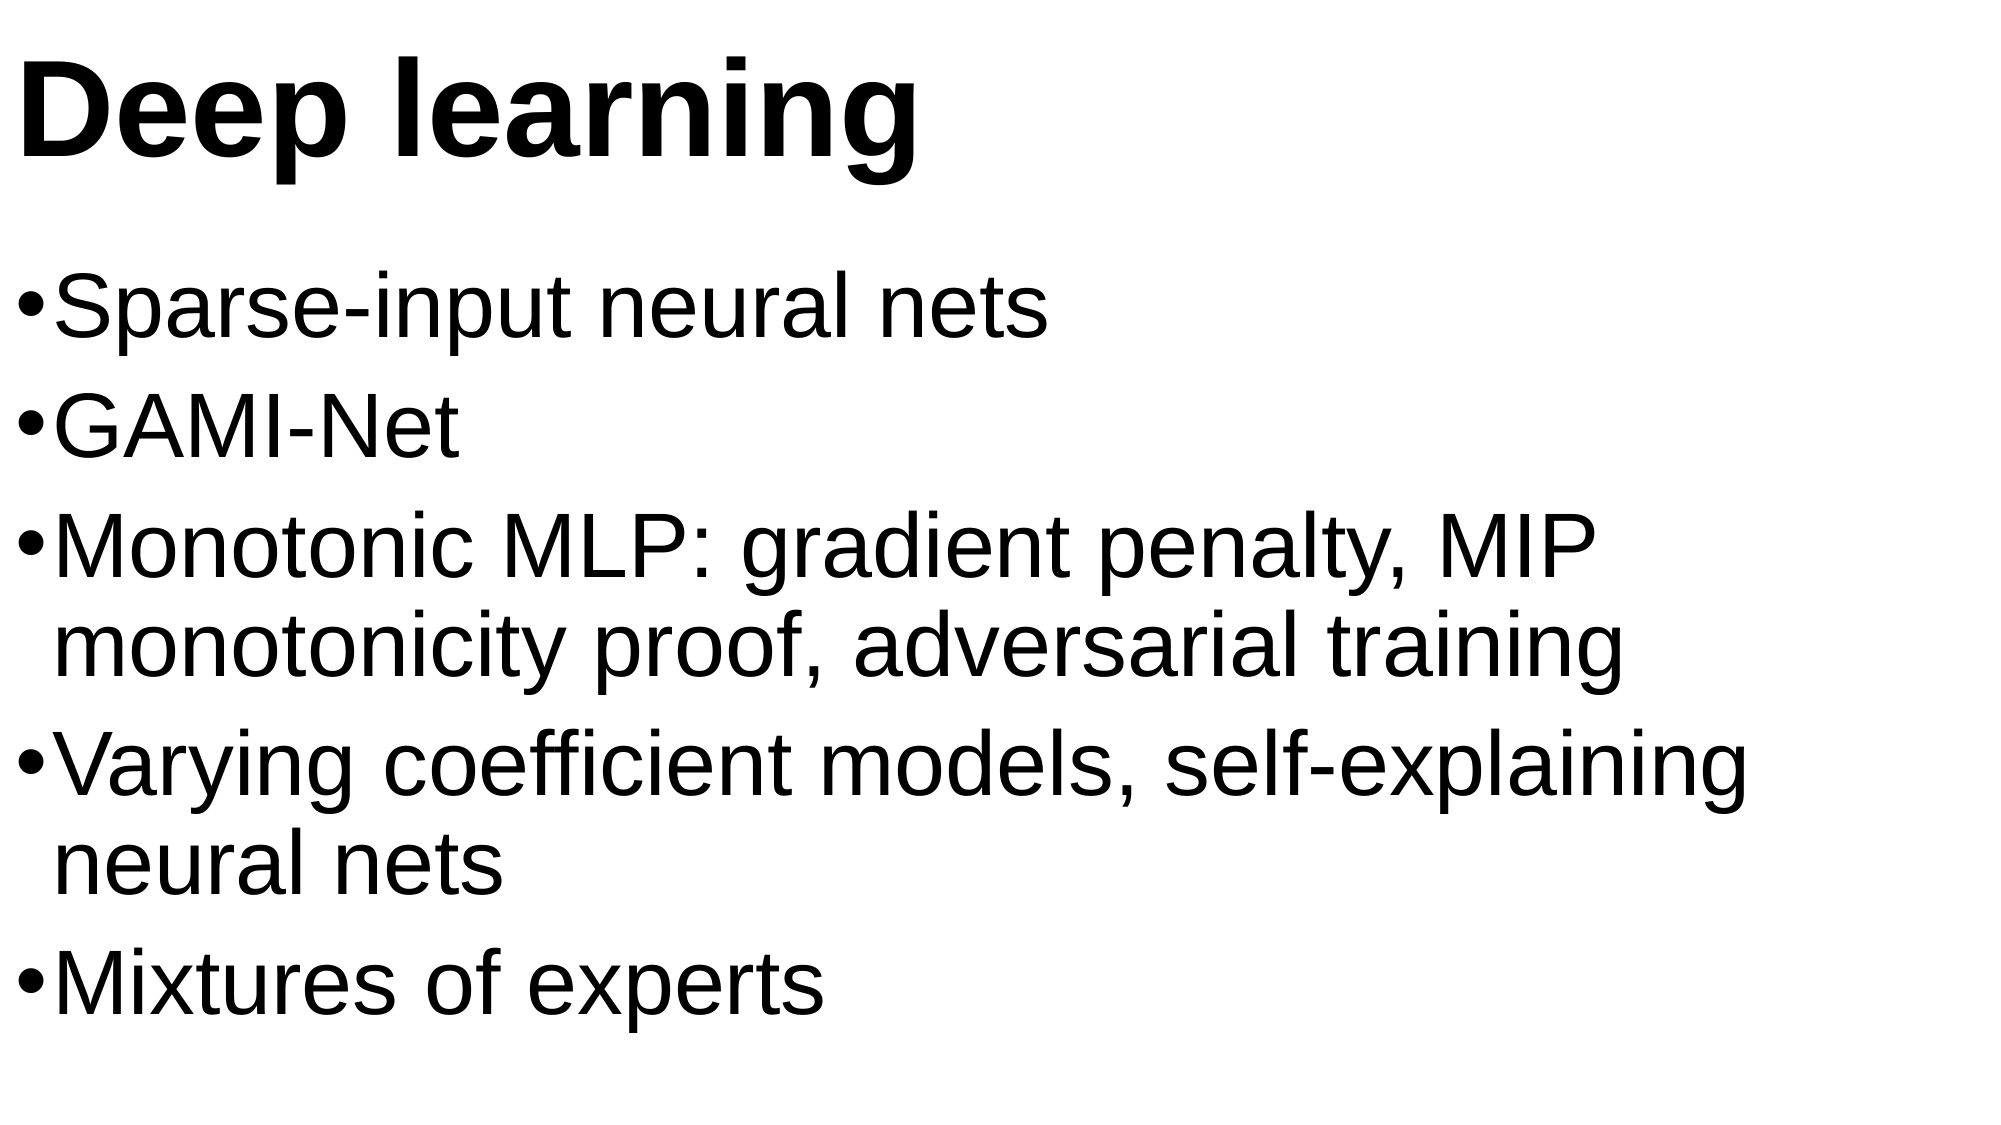

# Deep learning
Sparse-input neural nets
GAMI-Net
Monotonic MLP: gradient penalty, MIP monotonicity proof, adversarial training
Varying coefficient models, self-explaining neural nets
Mixtures of experts